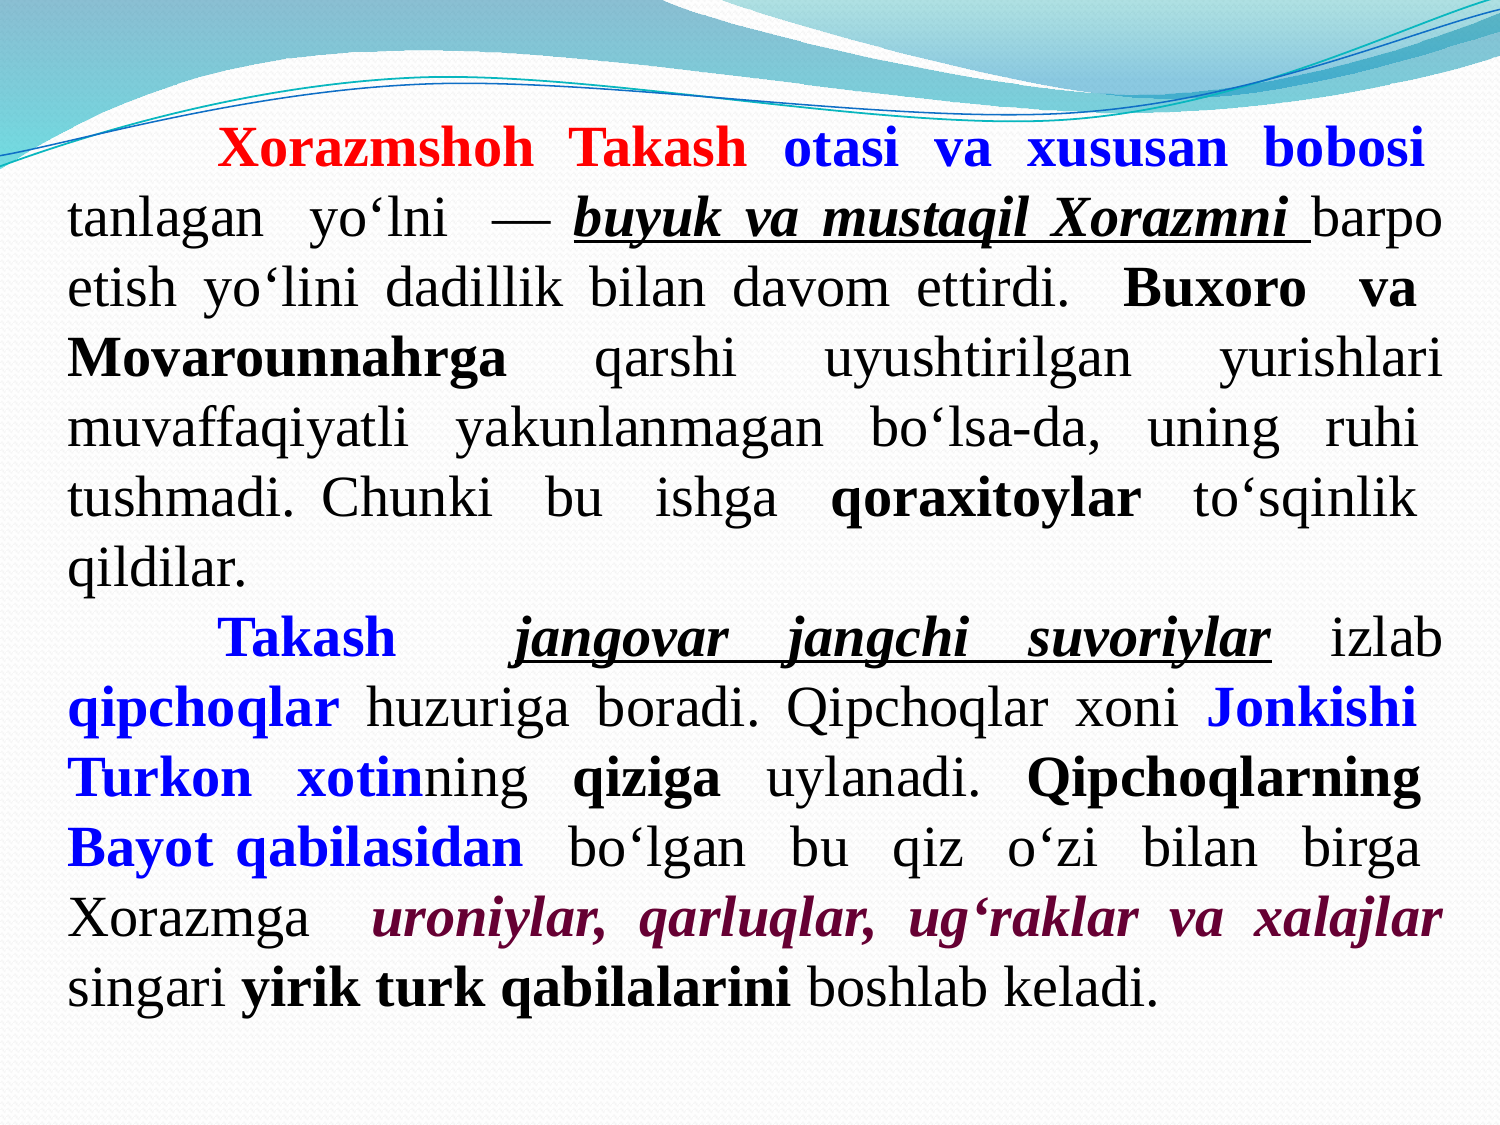

Xorazmshoh  Takash  otasi  va  xususan  bobosi  tanlagan  yo‘lni  — buyuk va mustaqil Xorazmni barpo etish yo‘lini dadillik bilan davom ettirdi.  Buxoro  va  Movarounnahrga  qarshi  uyushtirilgan  yurishlari muvaffaqiyatli  yakunlanmagan  bo‘lsa-da,  uning  ruhi  tushmadi. Chunki  bu  ishga  qoraxitoylar  to‘sqinlik  qildilar.
	Takash  jangovar jangchi suvoriylar izlab qipchoqlar huzuriga boradi. Qipchoqlar xoni Jonkishi  Turkon  xotinning  qiziga  uylanadi.  Qipchoqlarning  Bayot qabilasidan  bo‘lgan  bu  qiz  o‘zi  bilan  birga  Xorazmga  uroniylar, qarluqlar, ug‘raklar va xalajlar singari yirik turk qabilalarini boshlab kеladi.